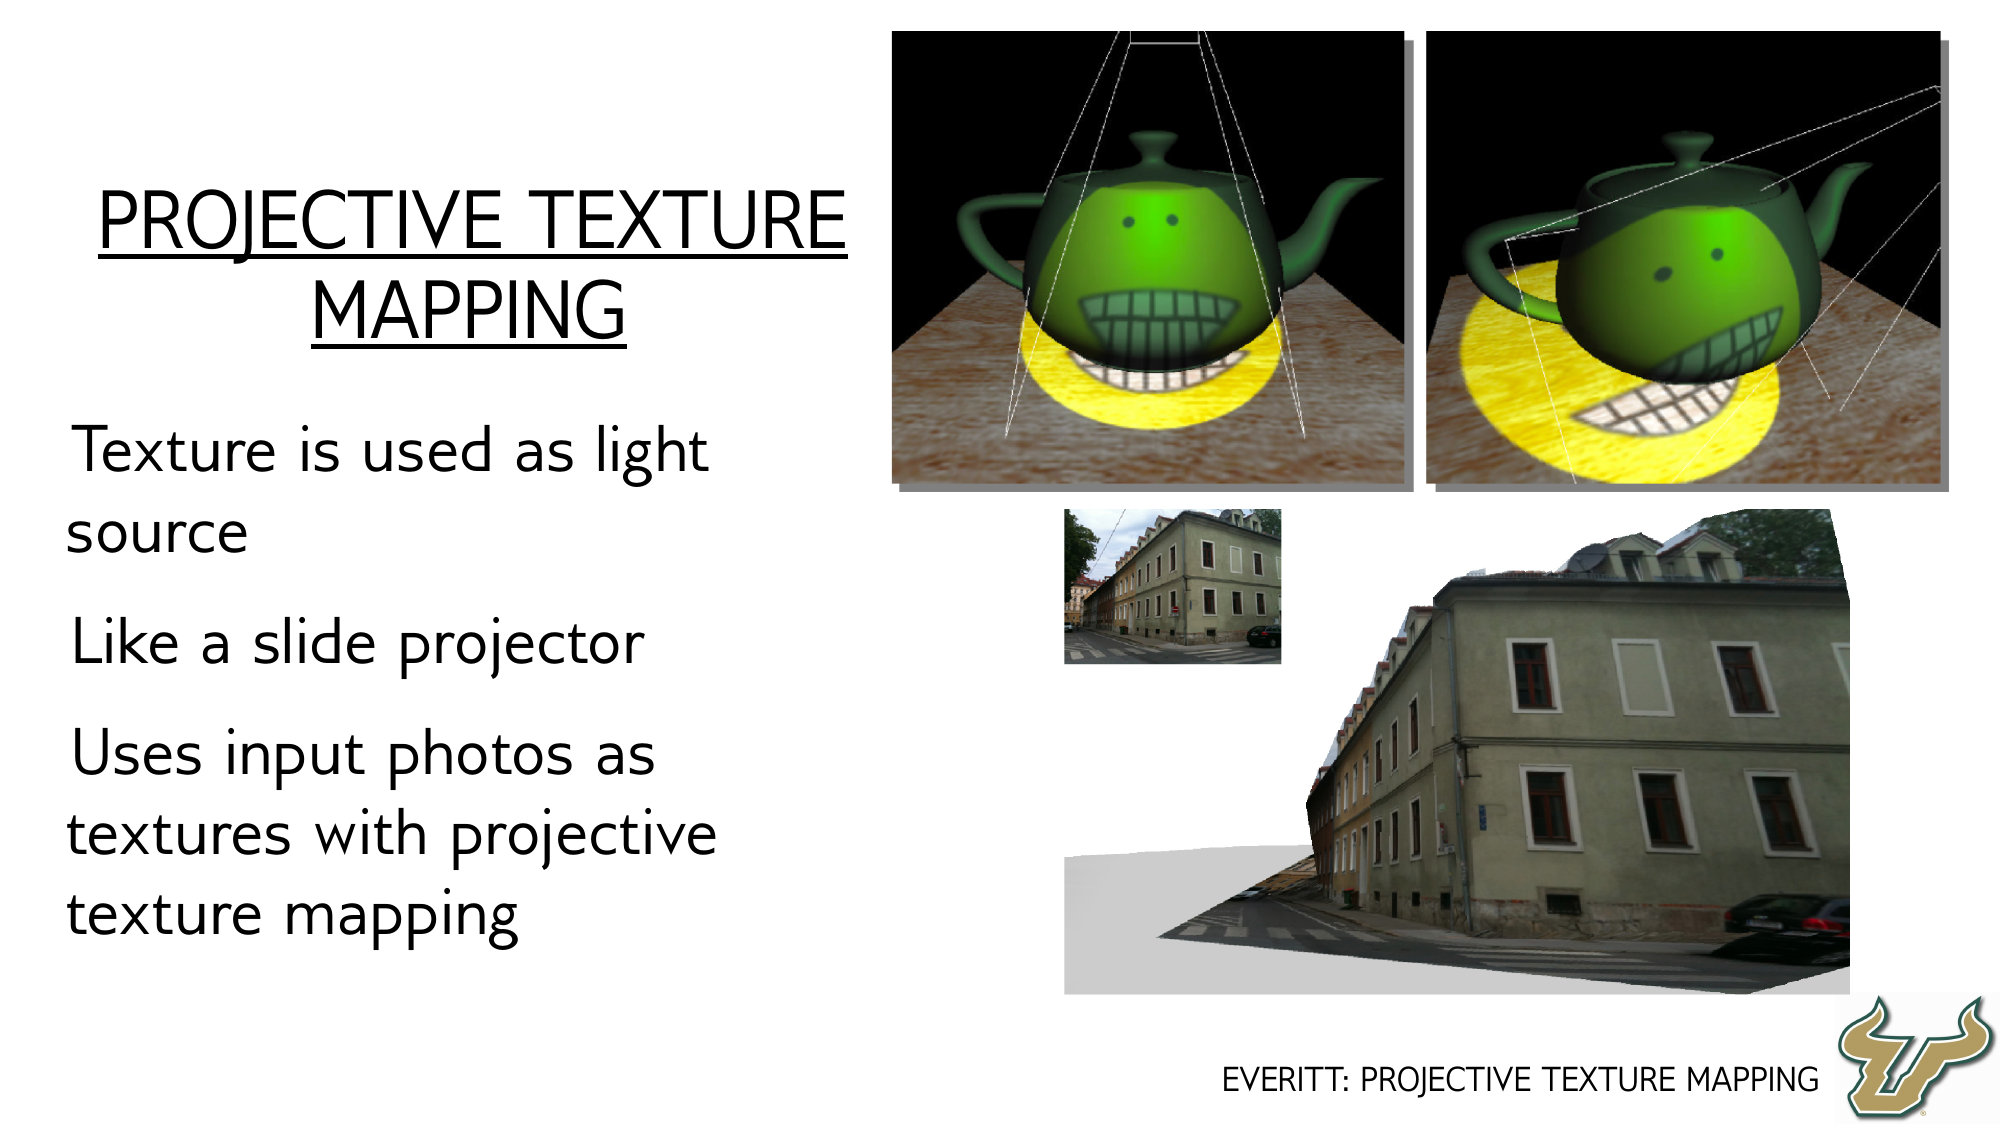

PROJECTIVE TEXTURE MAPPING
Texture is used as light source
Like a slide projector
Uses input photos as textures with projective texture mapping

Everitt: Projective Texture Mapping